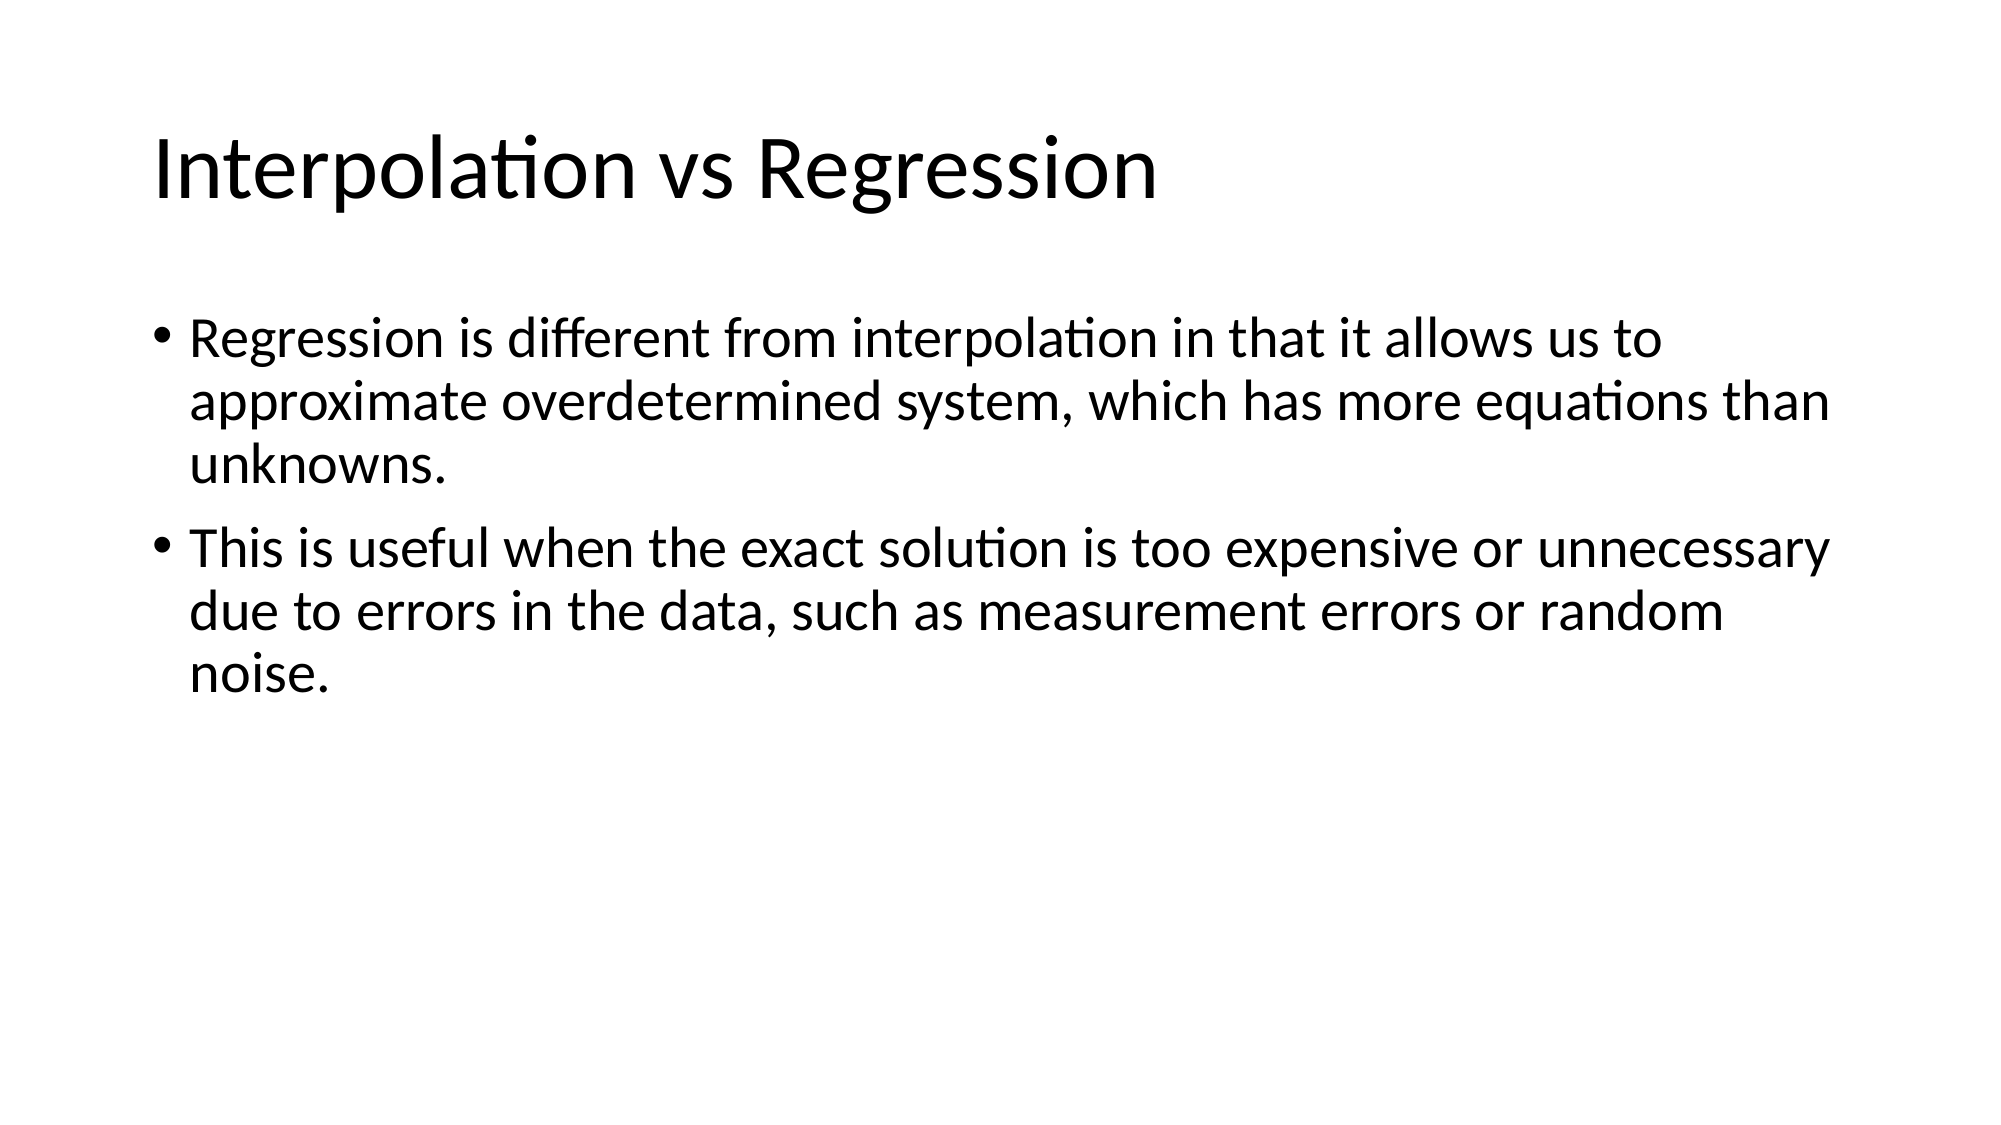

# Interpolation vs Regression
Regression is different from interpolation in that it allows us to approximate overdetermined system, which has more equations than unknowns.
This is useful when the exact solution is too expensive or unnecessary due to errors in the data, such as measurement errors or random noise.